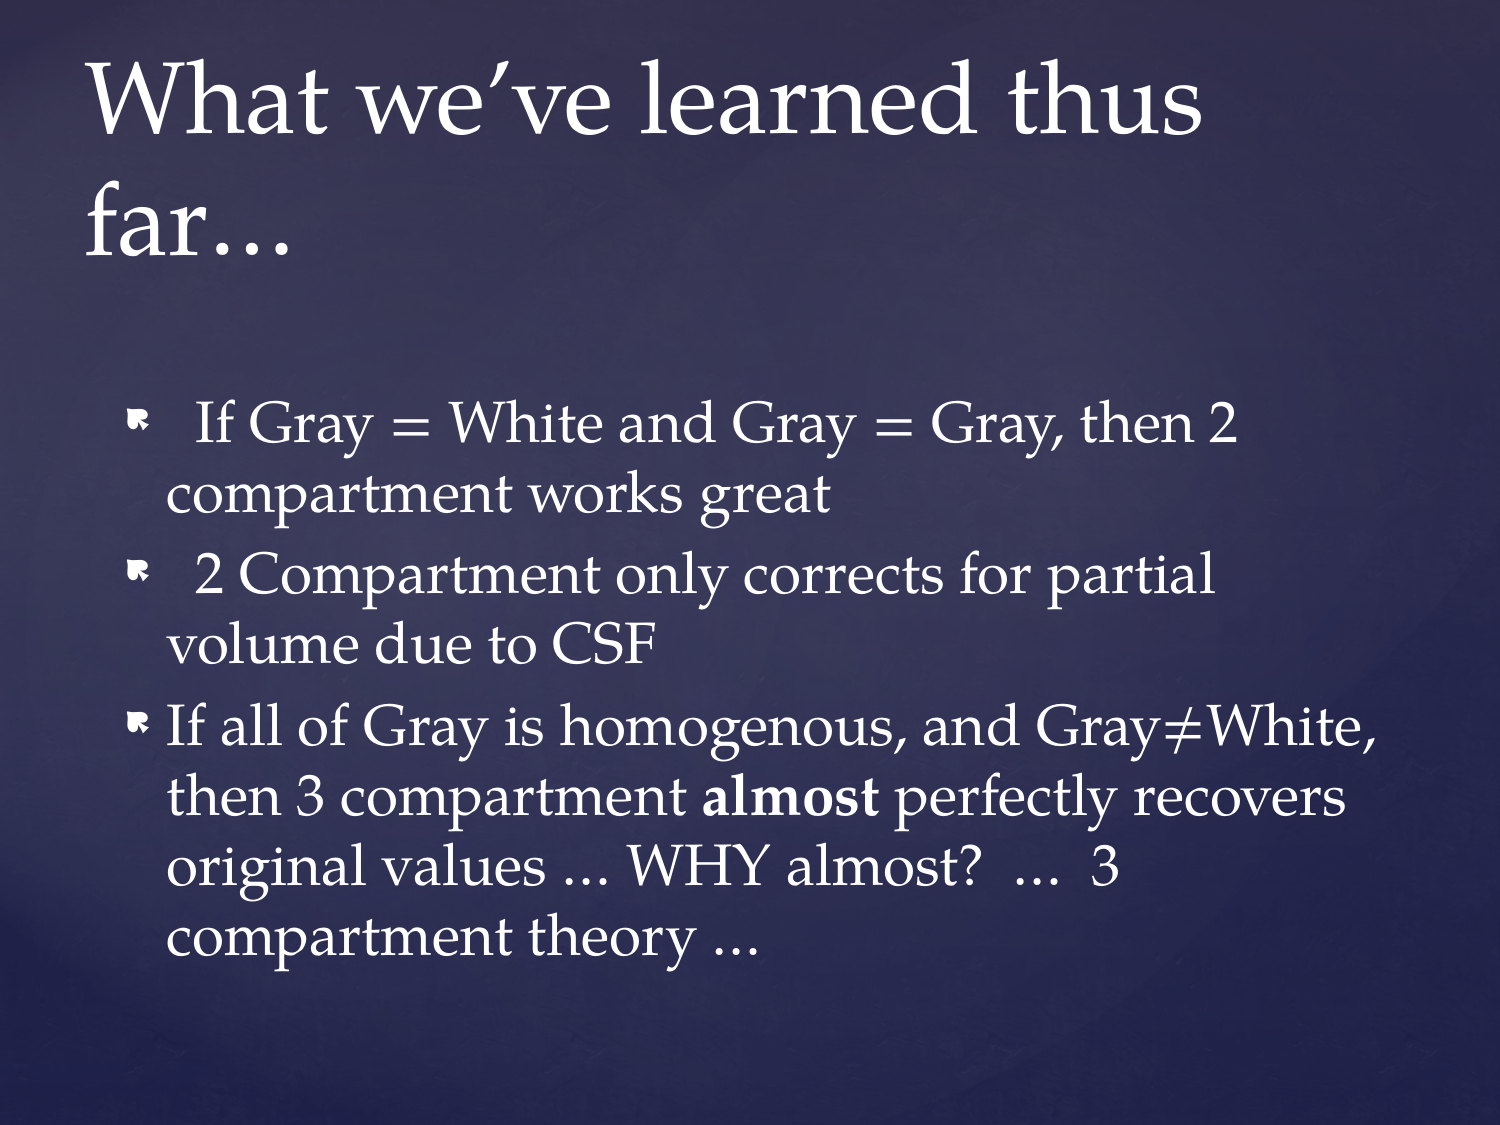

# What we’ve learned thus far…
  If Gray = White and Gray = Gray, then 2 compartment works great
  2 Compartment only corrects for partial volume due to CSF
If all of Gray is homogenous, and Gray≠White, then 3 compartment almost perfectly recovers original values … WHY almost?  …  3 compartment theory …